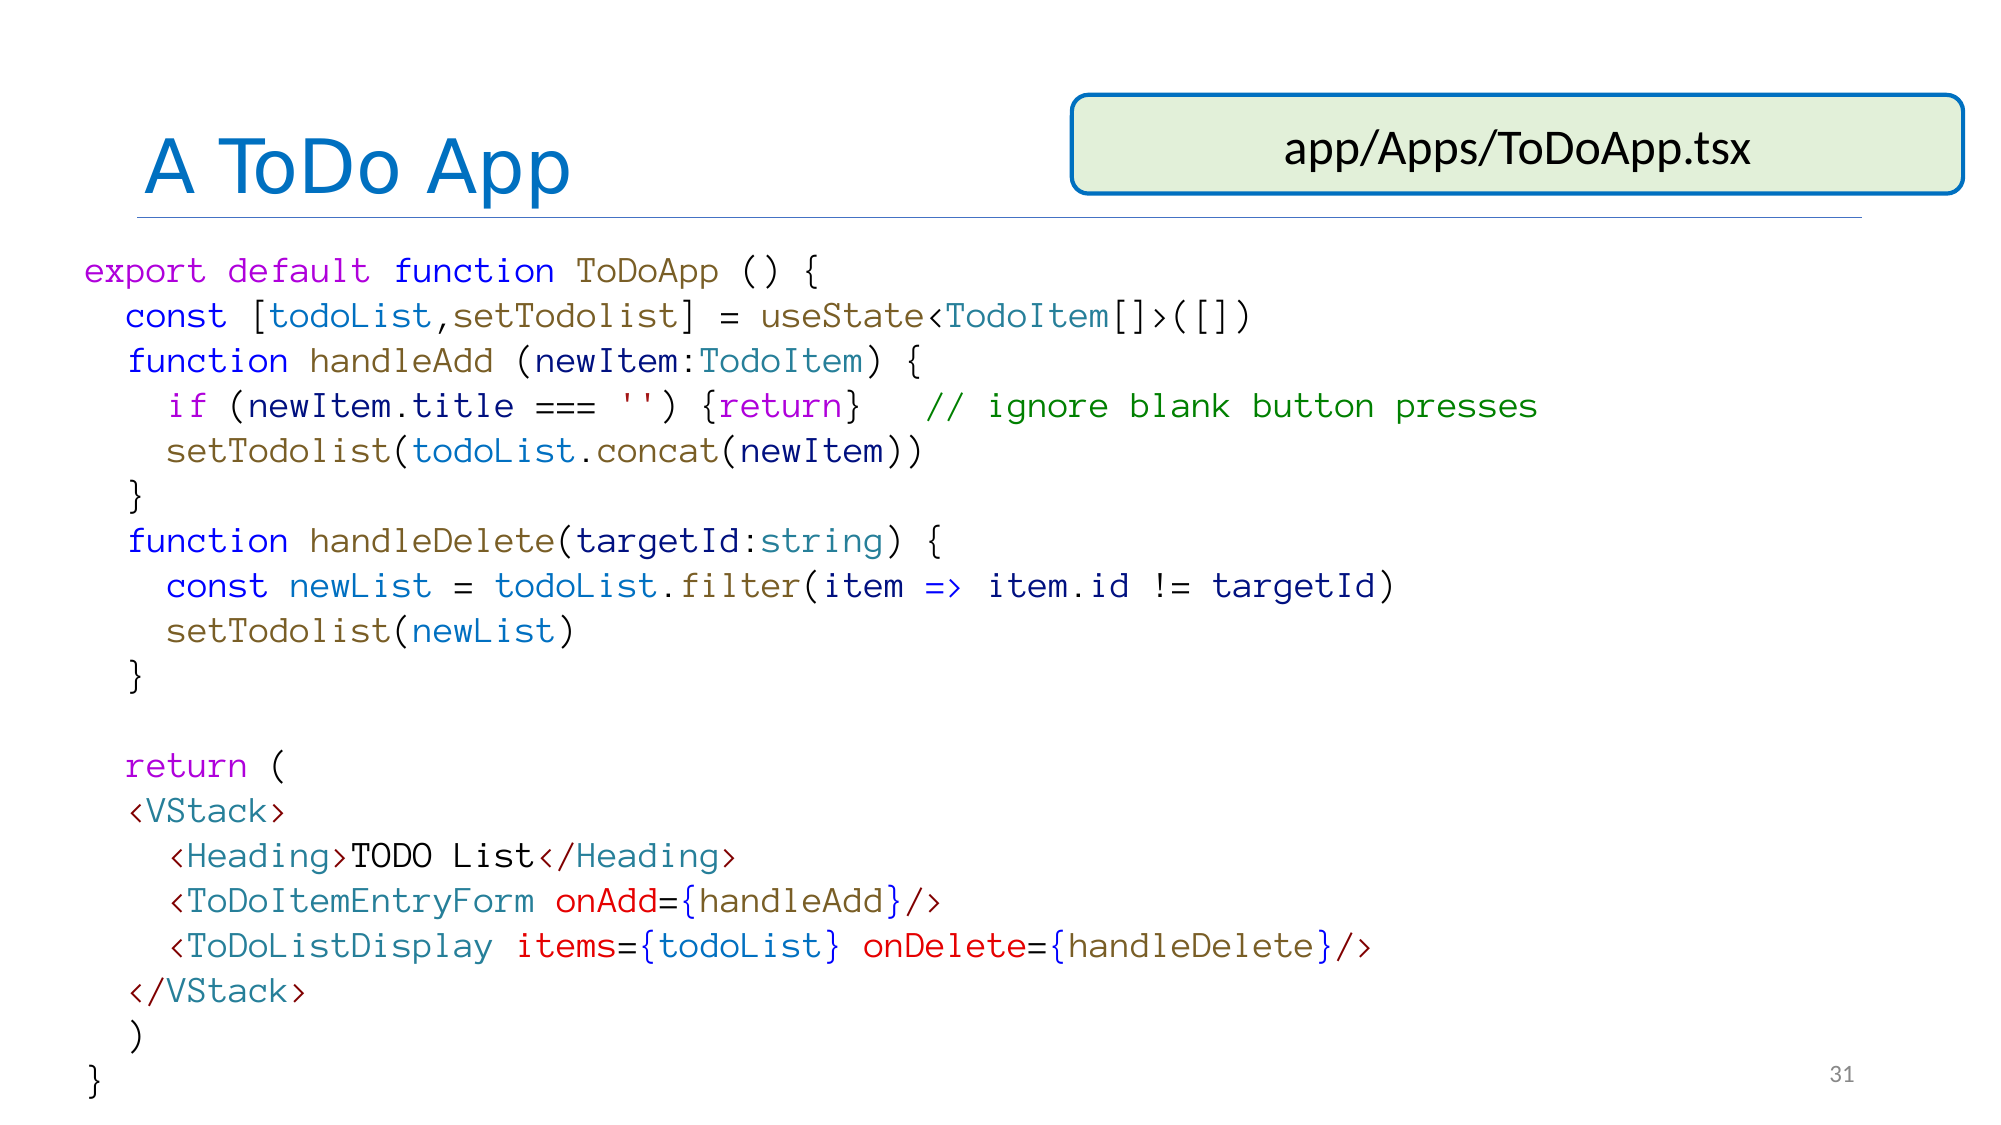

# A ToDo App
app/Apps/ToDoApp.tsx
export default function ToDoApp () {
  const [todoList,setTodolist] = useState<TodoItem[]>([])
  function handleAdd (newItem:TodoItem) {
    if (newItem.title === '') {return}   // ignore blank button presses
    setTodolist(todoList.concat(newItem))
  }
  function handleDelete(targetId:string) {
    const newList = todoList.filter(item => item.id != targetId)
    setTodolist(newList)
  }
  return (
  <VStack>
    <Heading>TODO List</Heading>
    <ToDoItemEntryForm onAdd={handleAdd}/>
    <ToDoListDisplay items={todoList} onDelete={handleDelete}/>
  </VStack>
  )
}
31